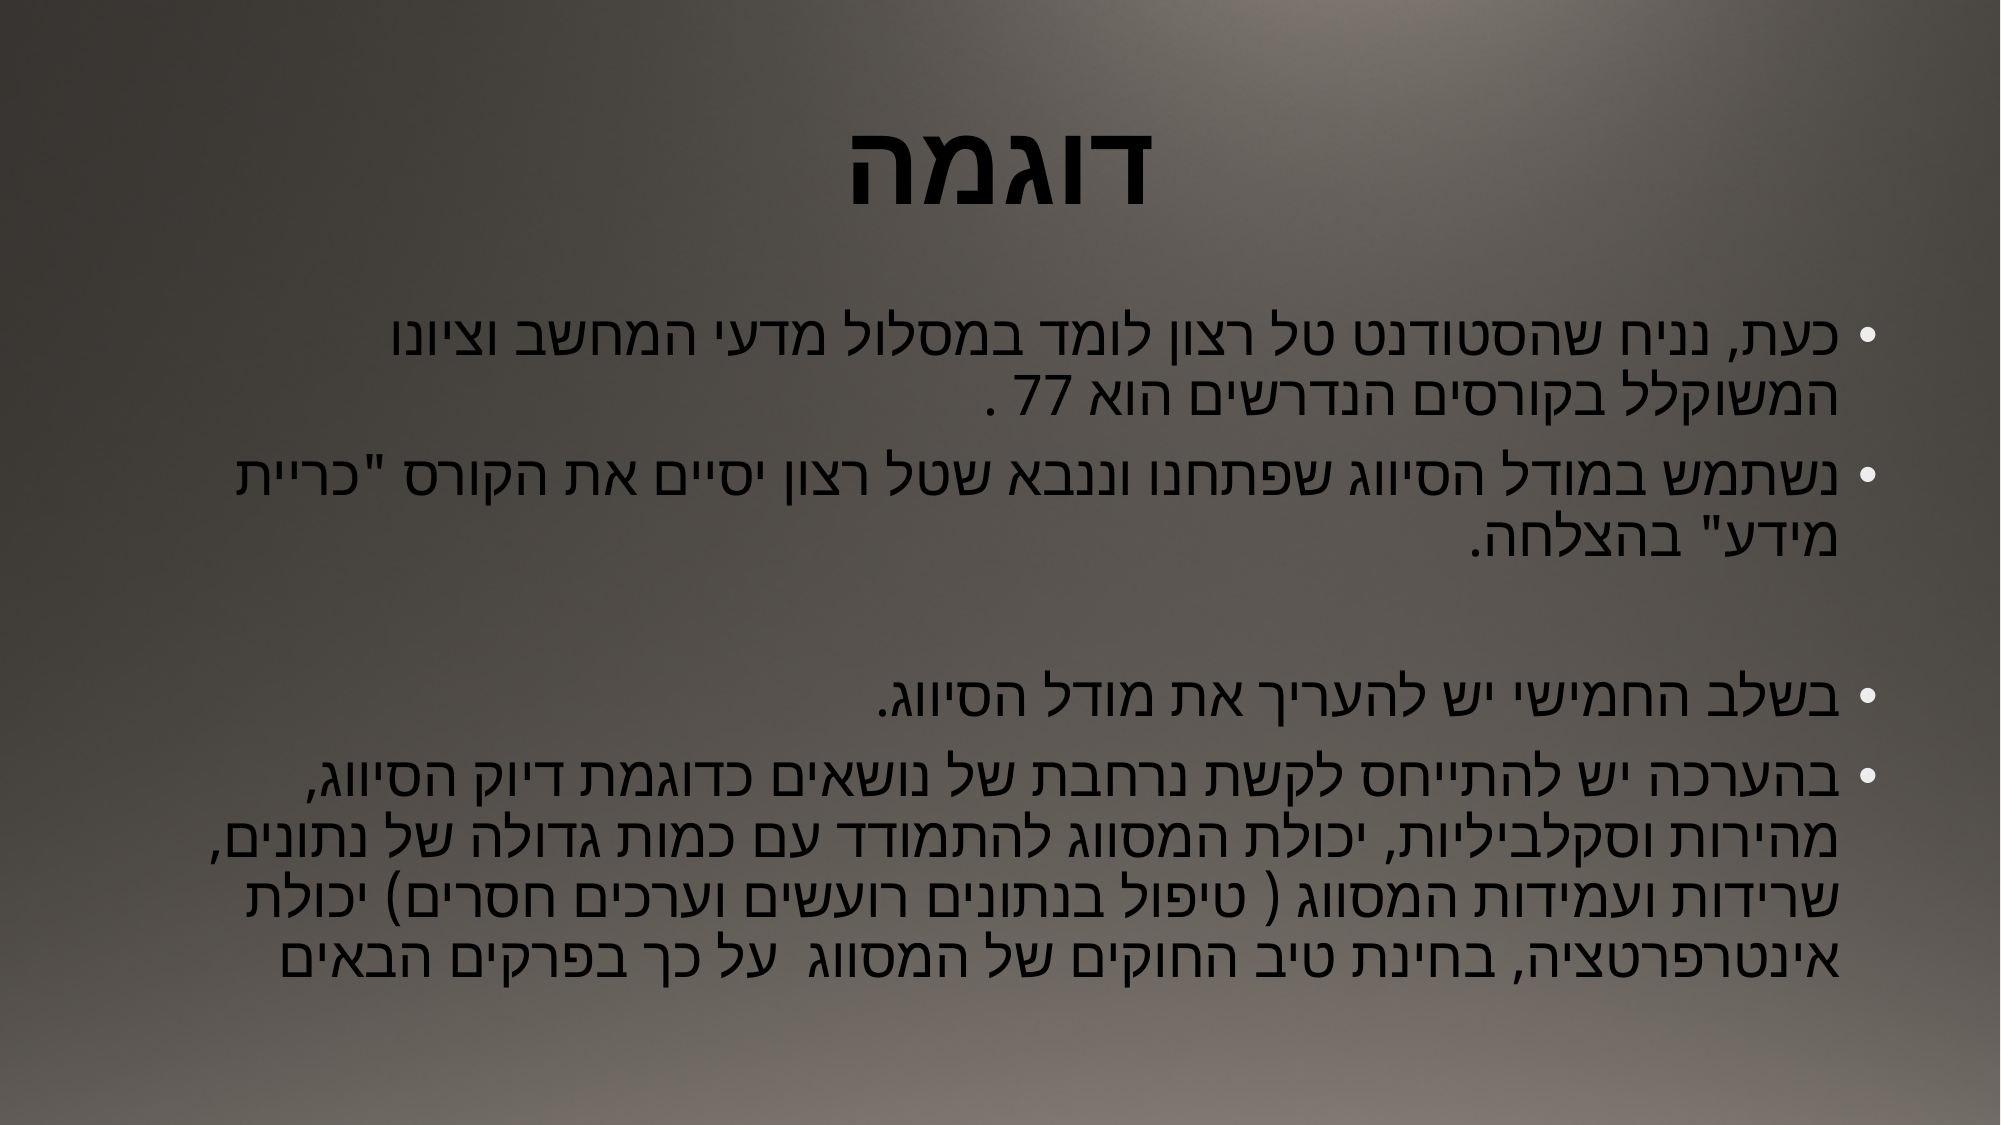

# דוגמה
כעת, נניח שהסטודנט טל רצון לומד במסלול מדעי המחשב וציונו המשוקלל בקורסים הנדרשים הוא 77 .
נשתמש במודל הסיווג שפתחנו וננבא שטל רצון יסיים את הקורס "כריית מידע" בהצלחה.

בשלב החמישי יש להעריך את מודל הסיווג.
בהערכה יש להתייחס לקשת נרחבת של נושאים כדוגמת דיוק הסיווג, מהירות וסקלביליות, יכולת המסווג להתמודד עם כמות גדולה של נתונים, שרידות ועמידות המסווג ( טיפול בנתונים רועשים וערכים חסרים) יכולת אינטרפרטציה, בחינת טיב החוקים של המסווג  על כך בפרקים הבאים